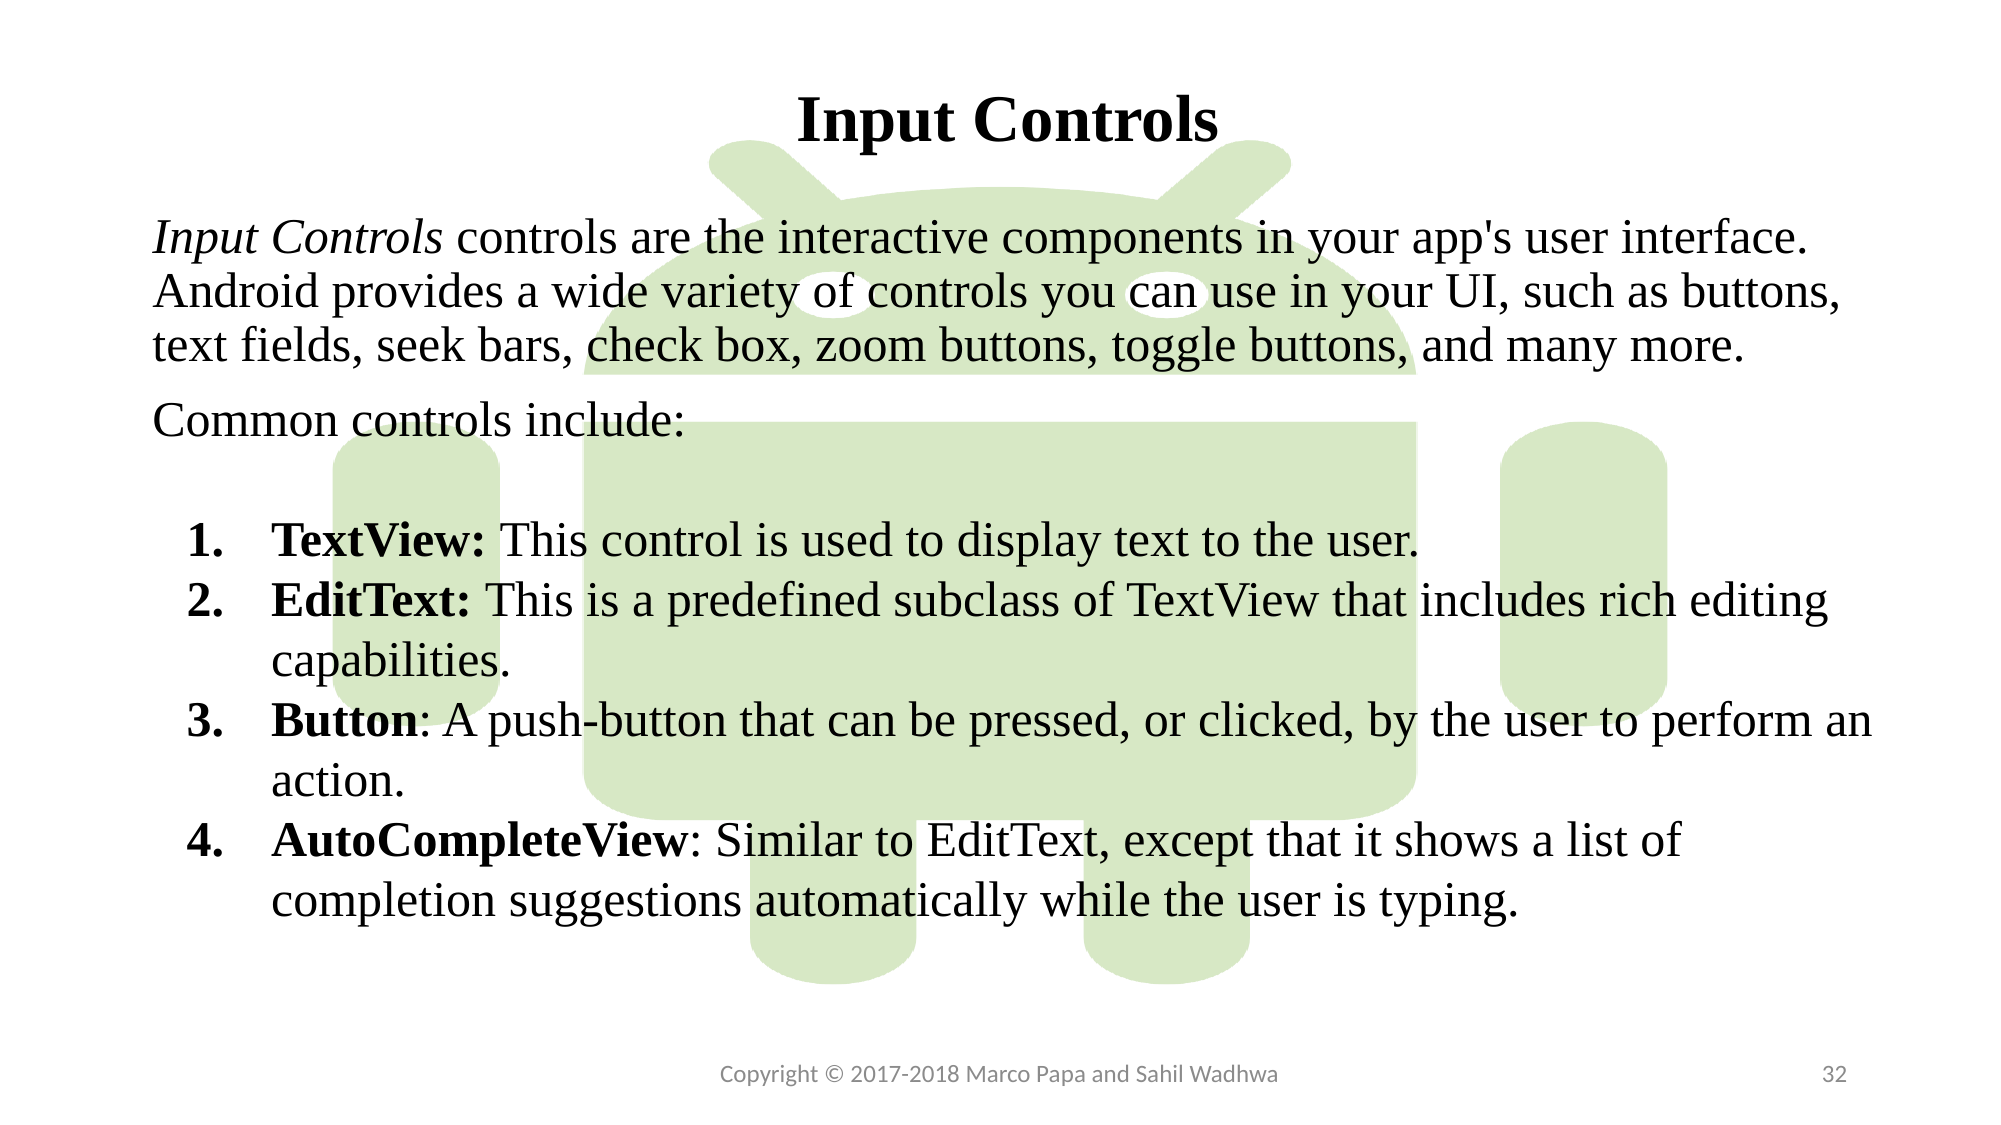

# Input Controls
Input Controls controls are the interactive components in your app's user interface. Android provides a wide variety of controls you can use in your UI, such as buttons, text fields, seek bars, check box, zoom buttons, toggle buttons, and many more.
Common controls include:

TextView: This control is used to display text to the user.
EditText: This is a predefined subclass of TextView that includes rich editing capabilities.
Button: A push-button that can be pressed, or clicked, by the user to perform an action.
AutoCompleteView: Similar to EditText, except that it shows a list of completion suggestions automatically while the user is typing.
Copyright © 2017-2018 Marco Papa and Sahil Wadhwa
32